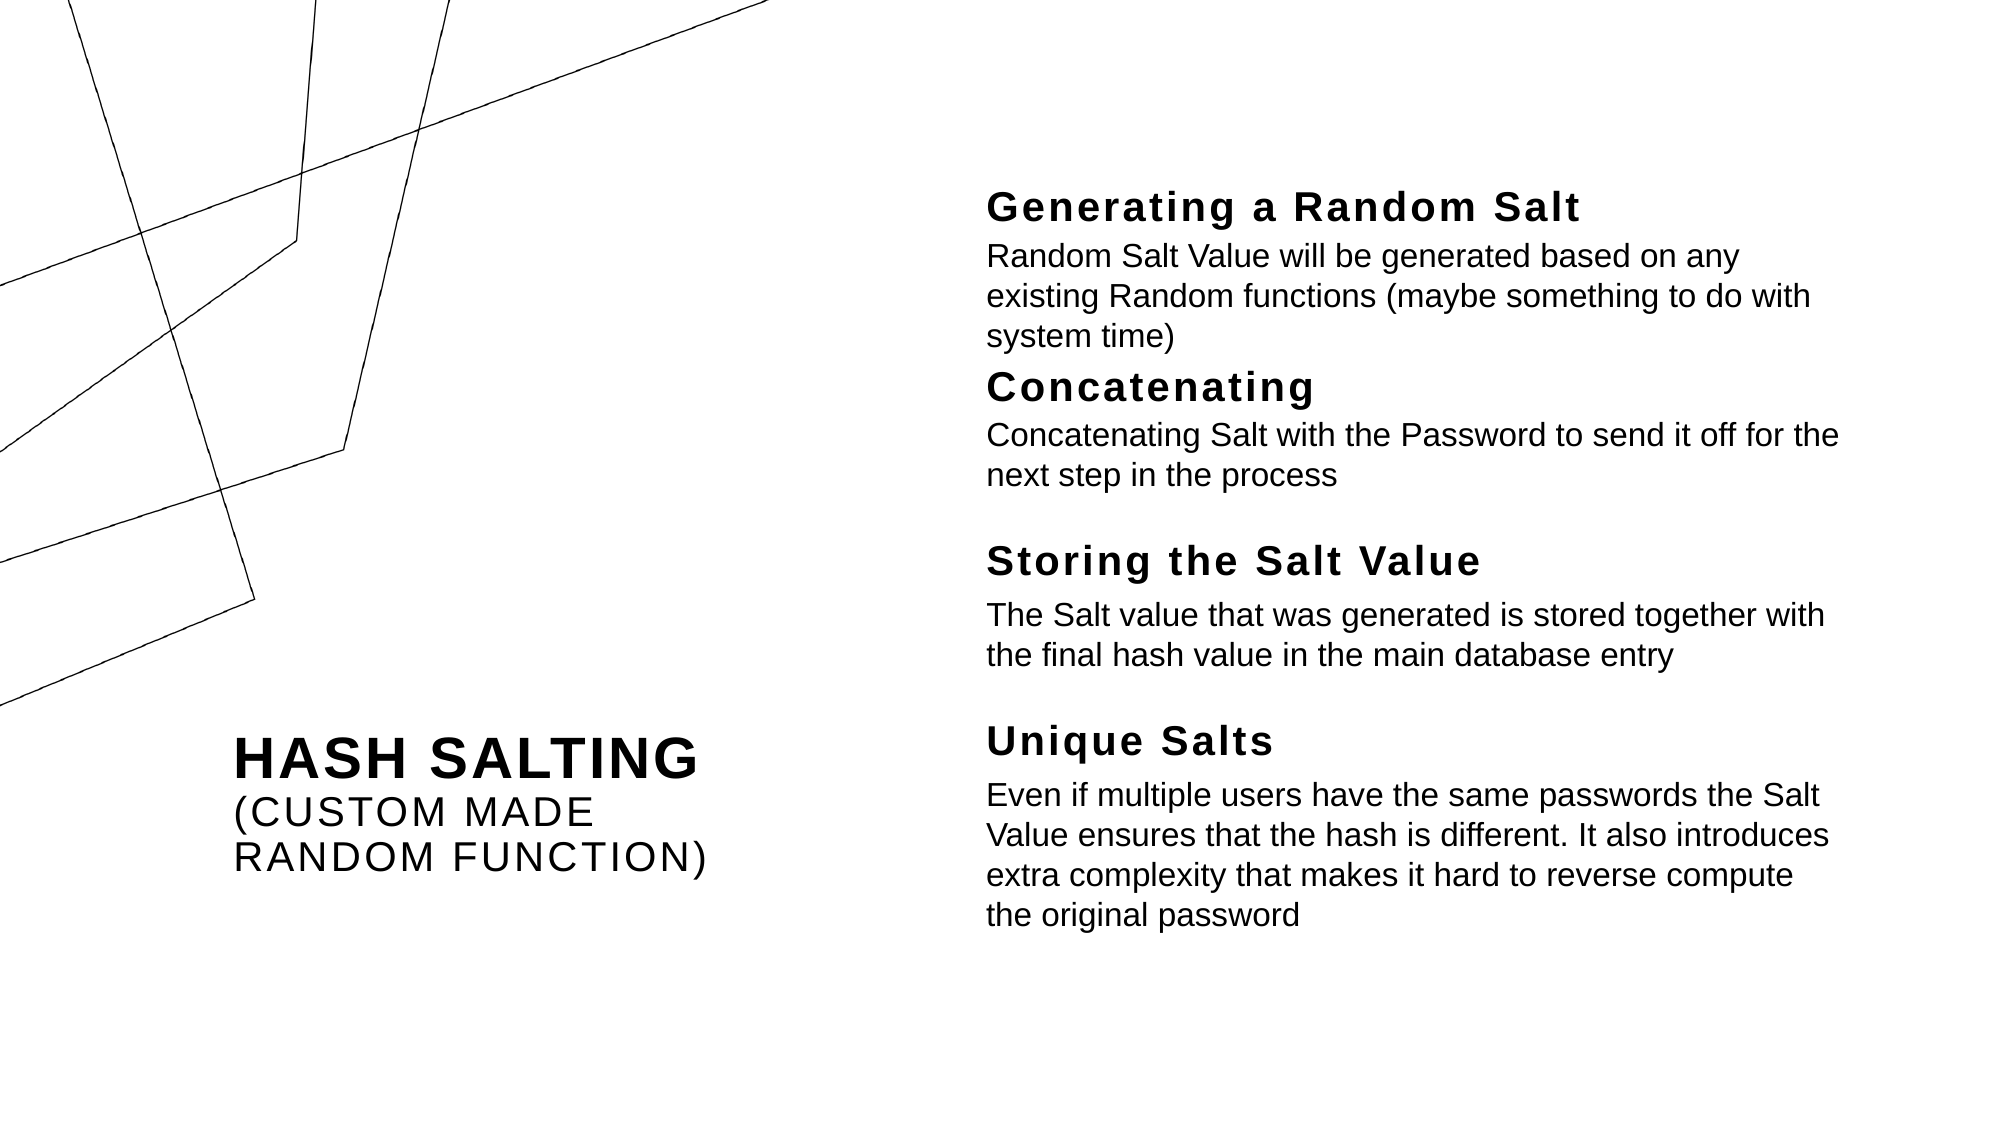

Generating a Random Salt
Random Salt Value will be generated based on any existing Random functions (maybe something to do with system time)
Concatenating
Concatenating Salt with the Password to send it off for the next step in the process
Storing the Salt Value
The Salt value that was generated is stored together with the final hash value in the main database entry
# Hash salting (custom made random function)
Unique Salts
Even if multiple users have the same passwords the Salt Value ensures that the hash is different. It also introduces extra complexity that makes it hard to reverse compute the original password